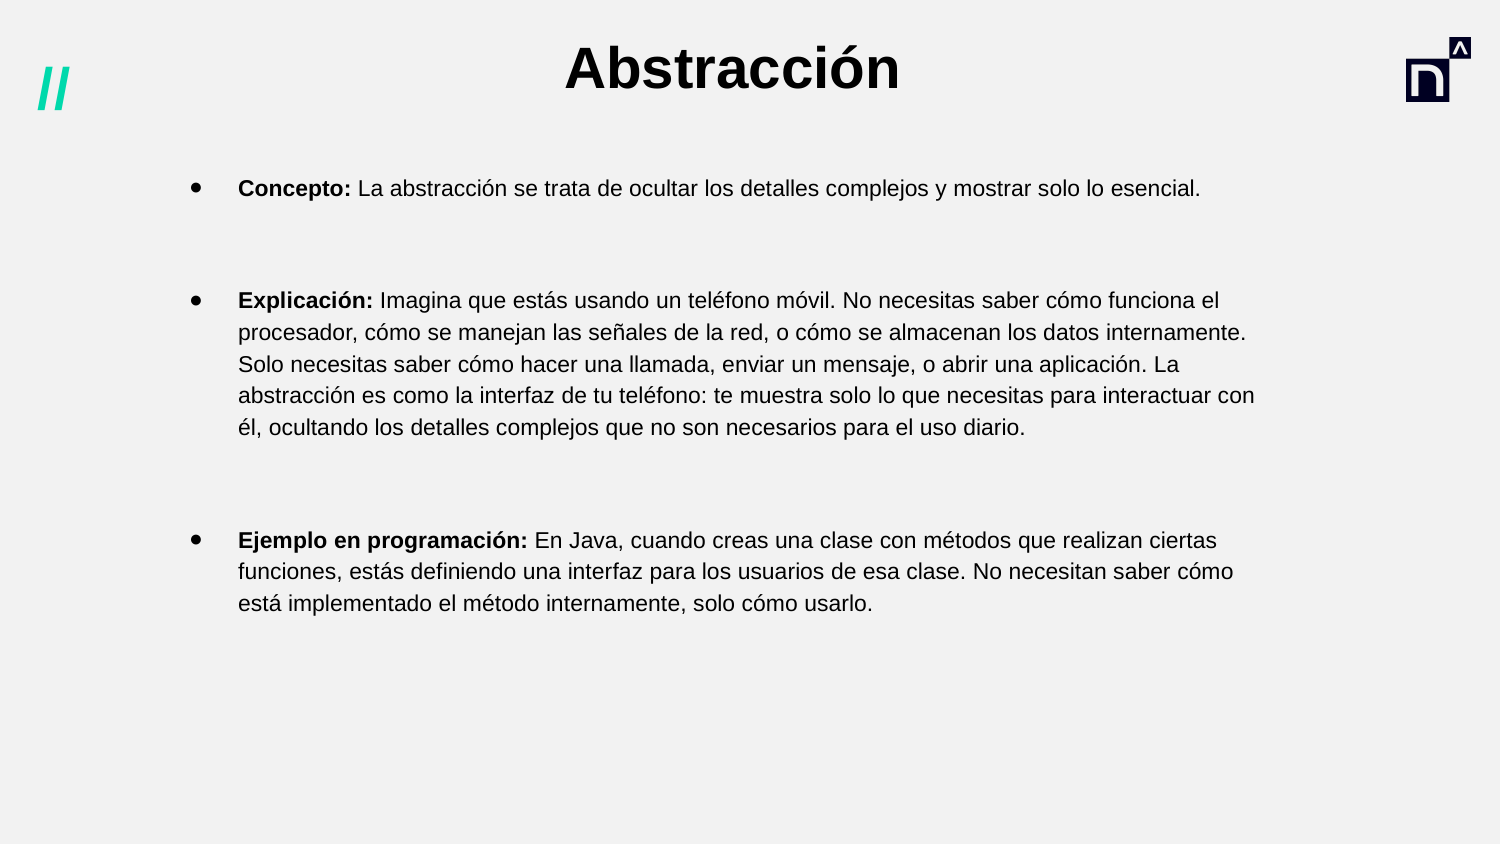

# Abstracción

Concepto: La abstracción se trata de ocultar los detalles complejos y mostrar solo lo esencial.

Explicación: Imagina que estás usando un teléfono móvil. No necesitas saber cómo funciona el procesador, cómo se manejan las señales de la red, o cómo se almacenan los datos internamente. Solo necesitas saber cómo hacer una llamada, enviar un mensaje, o abrir una aplicación. La abstracción es como la interfaz de tu teléfono: te muestra solo lo que necesitas para interactuar con él, ocultando los detalles complejos que no son necesarios para el uso diario.

Ejemplo en programación: En Java, cuando creas una clase con métodos que realizan ciertas funciones, estás definiendo una interfaz para los usuarios de esa clase. No necesitan saber cómo está implementado el método internamente, solo cómo usarlo.